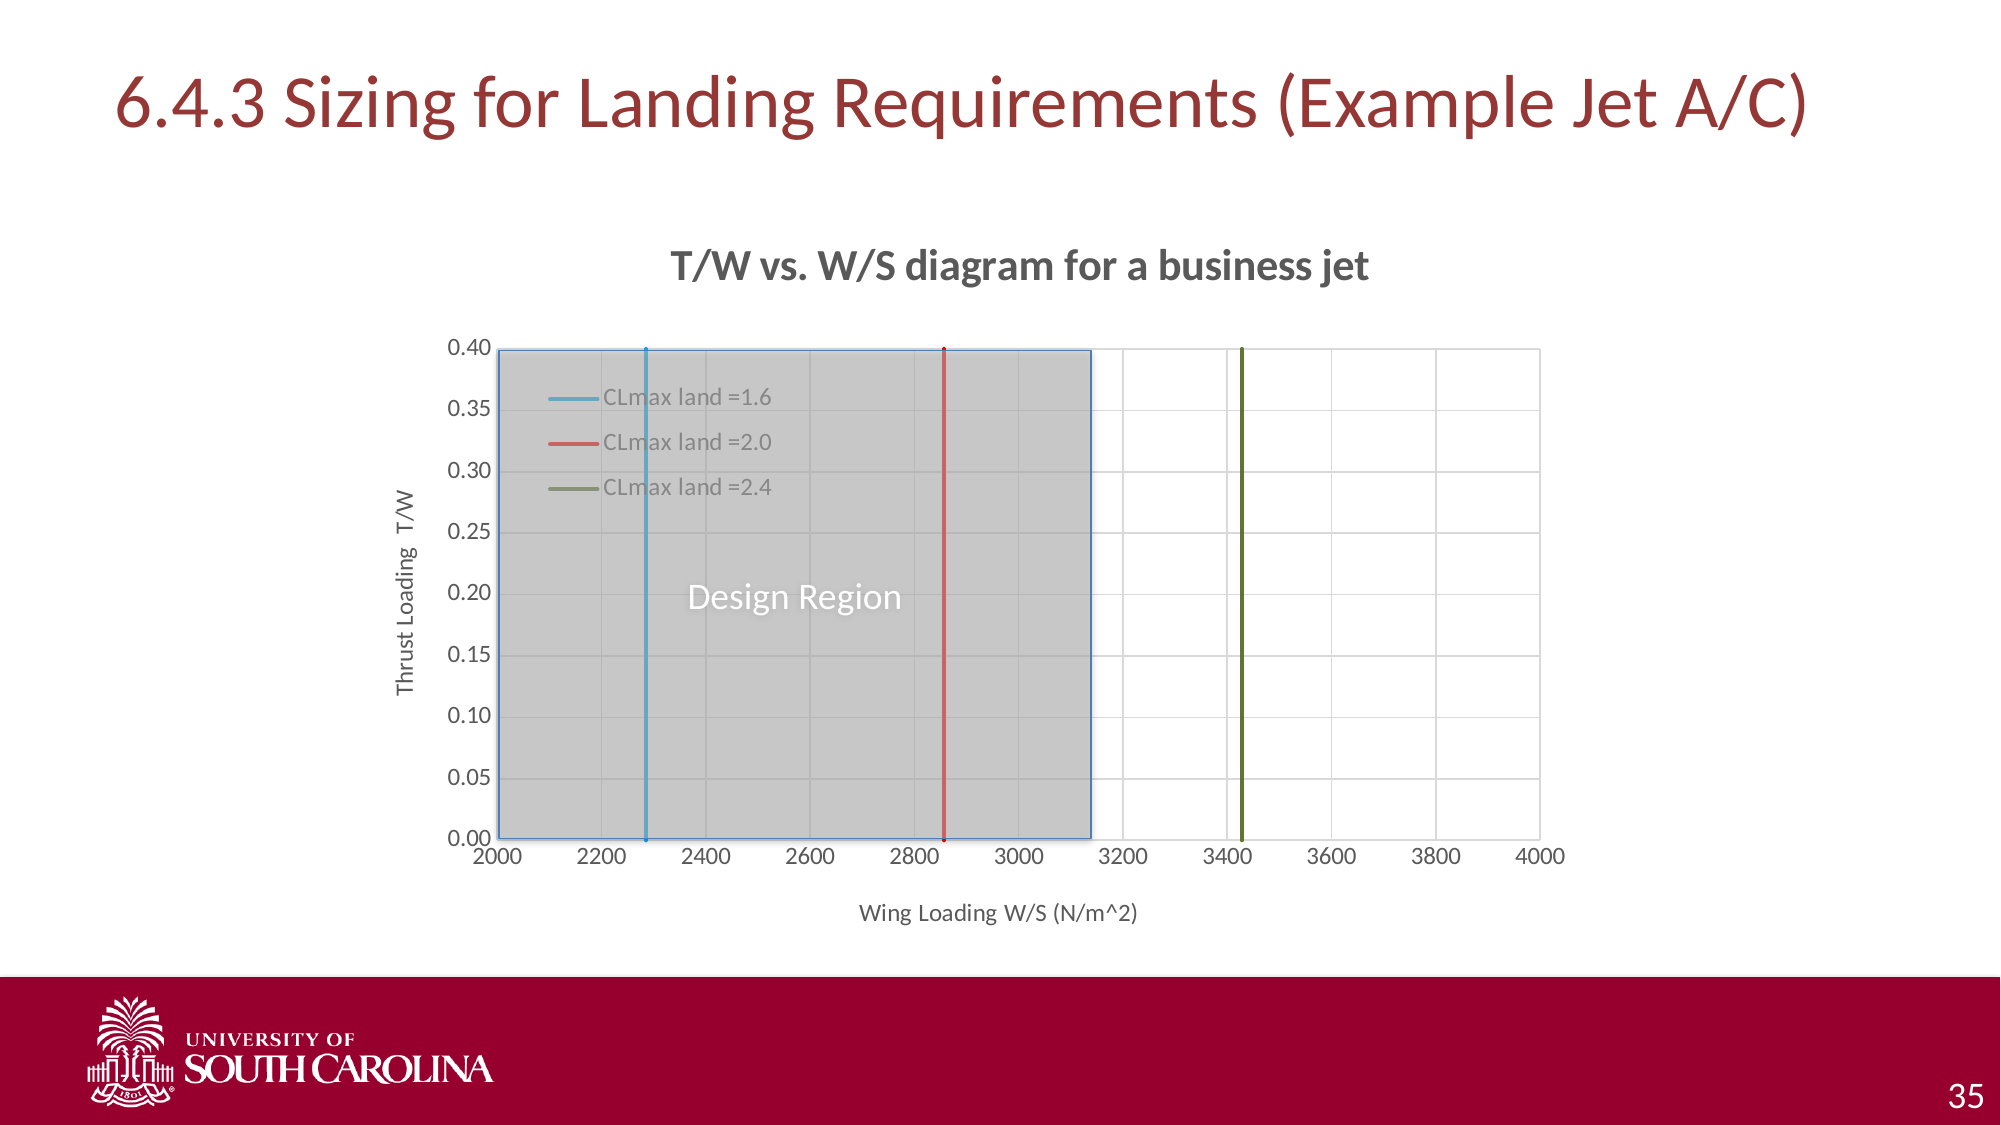

# 6.4.3 Sizing for Landing Requirements (Example Jet A/C)

### Chart: T/W vs. W/S diagram for a business jet

| Category | CLmax land =1.6 | CLmax land =2.0 | CLmax land =2.4 |
|---|---|---|---|
Design Region